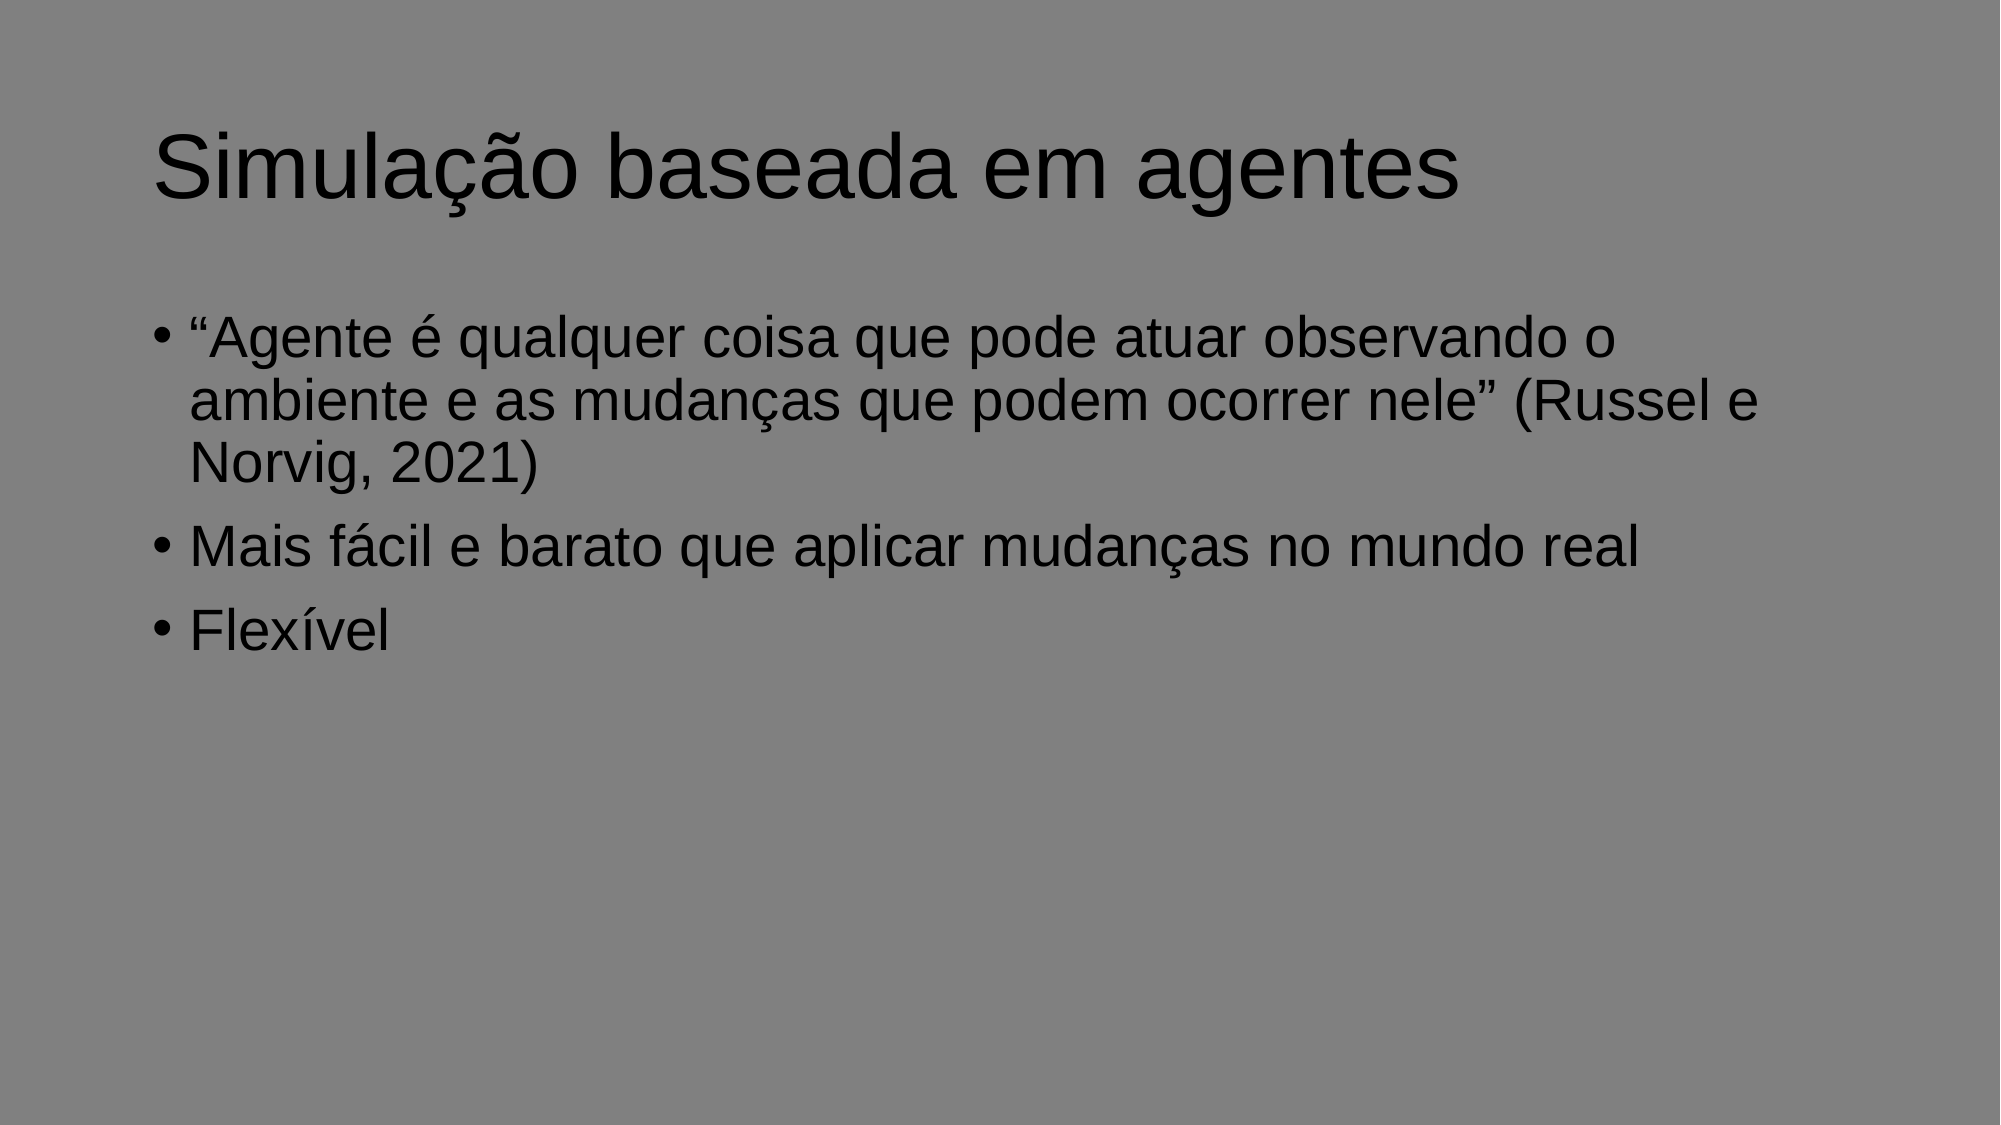

# Simulação baseada em agentes
“Agente é qualquer coisa que pode atuar observando o ambiente e as mudanças que podem ocorrer nele” (Russel e Norvig, 2021)
Mais fácil e barato que aplicar mudanças no mundo real
Flexível
16